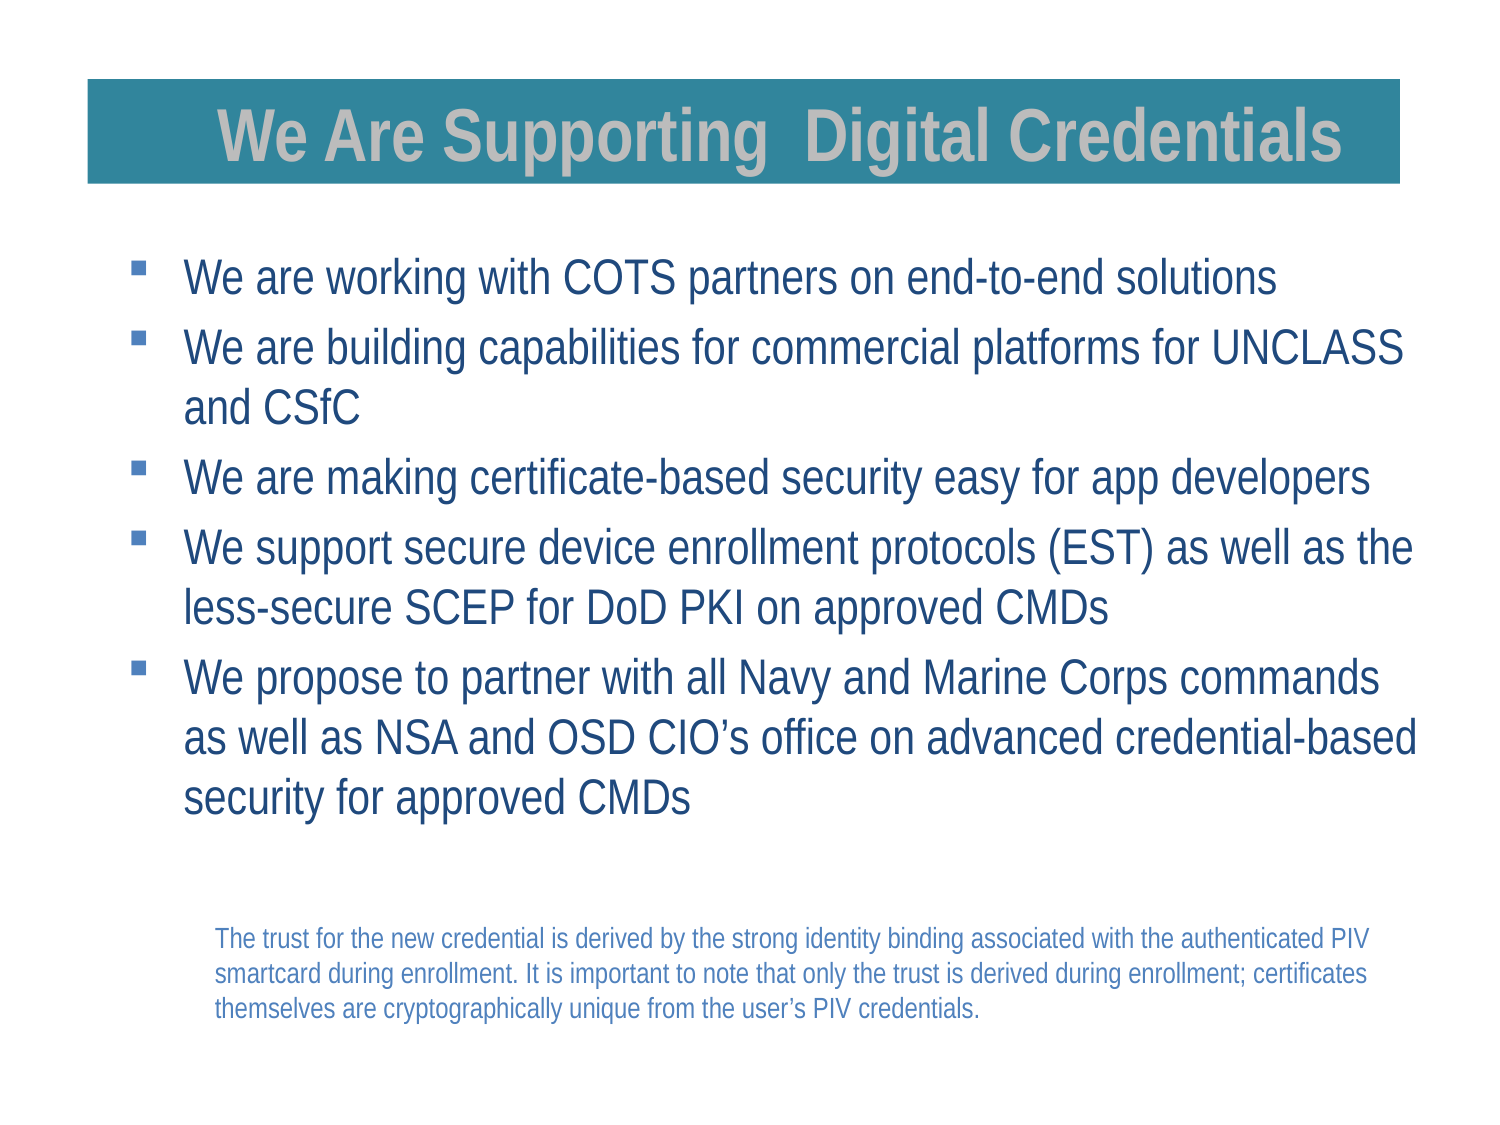

We Are Supporting  Digital Credentials
We are working with COTS partners on end-to-end solutions
We are building capabilities for commercial platforms for UNCLASS and CSfC
We are making certificate-based security easy for app developers
We support secure device enrollment protocols (EST) as well as the less-secure SCEP for DoD PKI on approved CMDs
We propose to partner with all Navy and Marine Corps commands as well as NSA and OSD CIO’s office on advanced credential-based security for approved CMDs
The trust for the new credential is derived by the strong identity binding associated with the authenticated PIV smartcard during enrollment. It is important to note that only the trust is derived during enrollment; certificates themselves are cryptographically unique from the user’s PIV credentials.